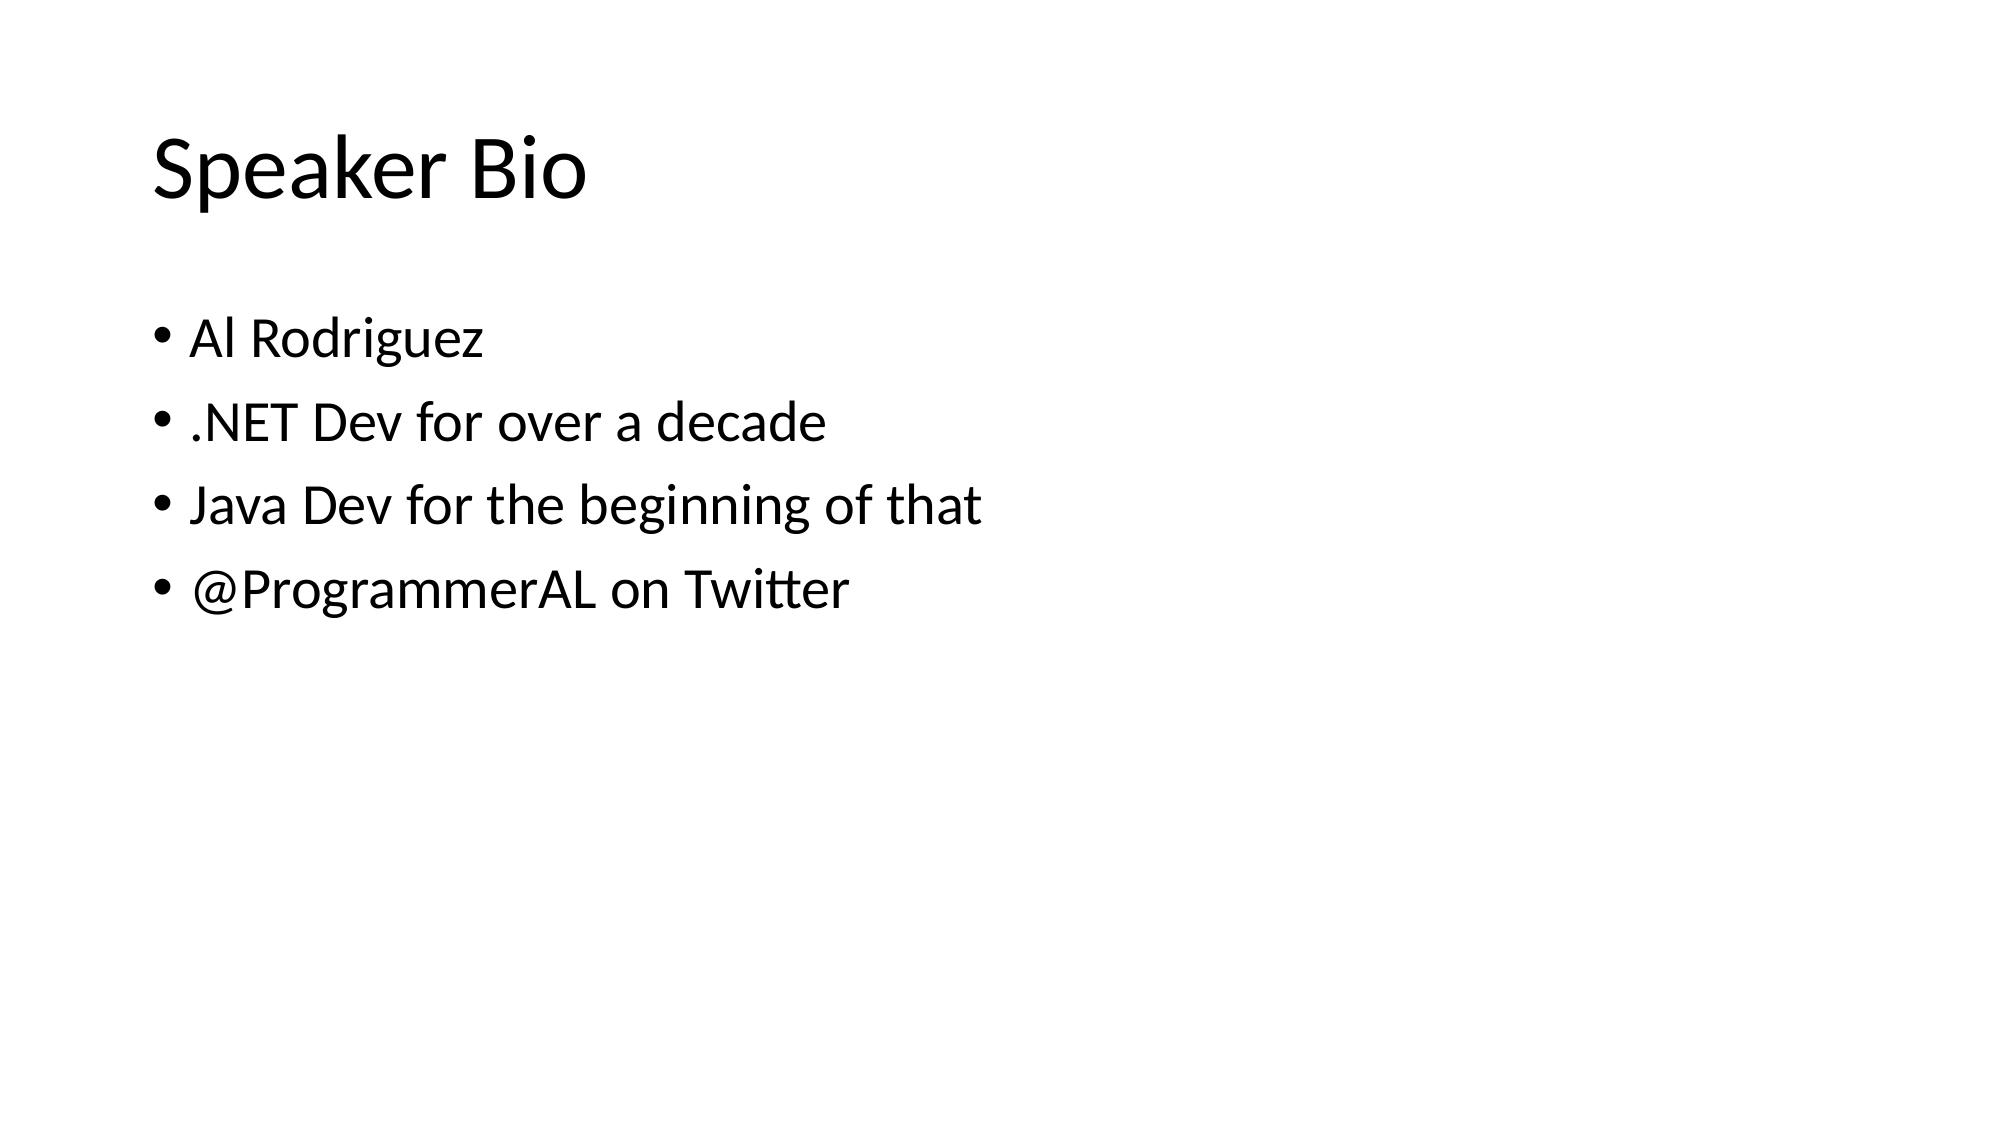

# Speaker Bio
Al Rodriguez
.NET Dev for over a decade
Java Dev for the beginning of that
@ProgrammerAL on Twitter